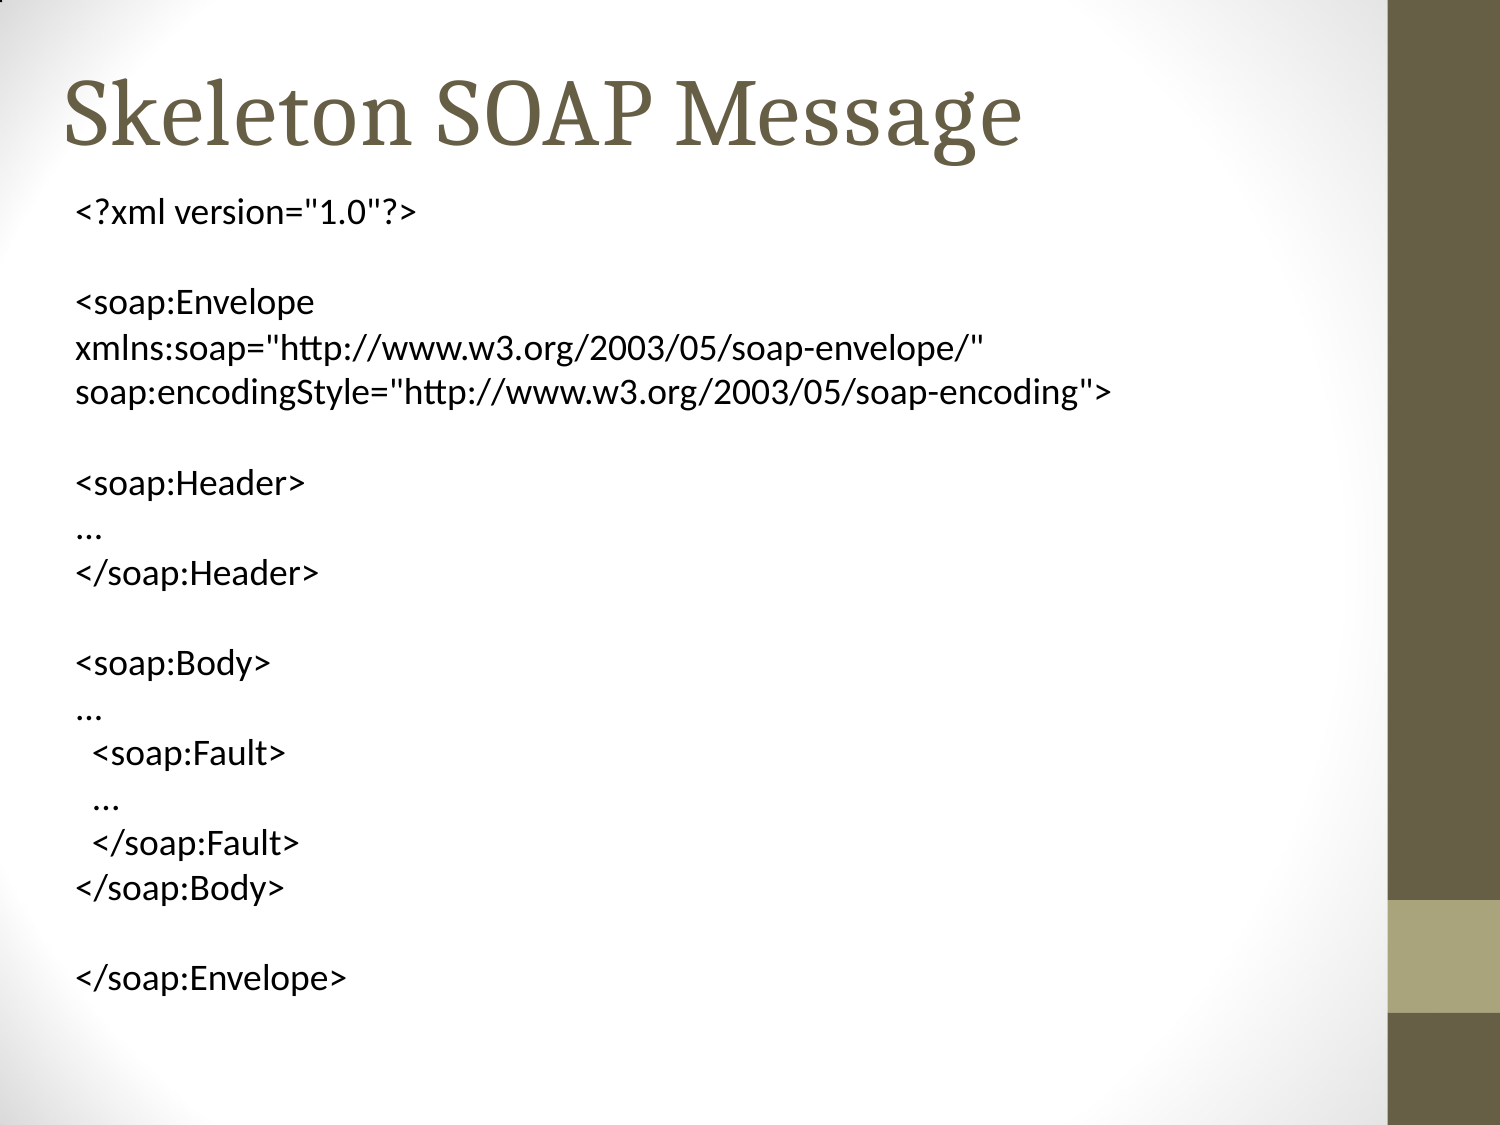

# Skeleton SOAP Message
<?xml version="1.0"?>
<soap:Envelope
xmlns:soap="http://www.w3.org/2003/05/soap-envelope/"
soap:encodingStyle="http://www.w3.org/2003/05/soap-encoding">
<soap:Header>
...
</soap:Header>
<soap:Body>
...
  <soap:Fault>
  ...
  </soap:Fault>
</soap:Body>
</soap:Envelope>